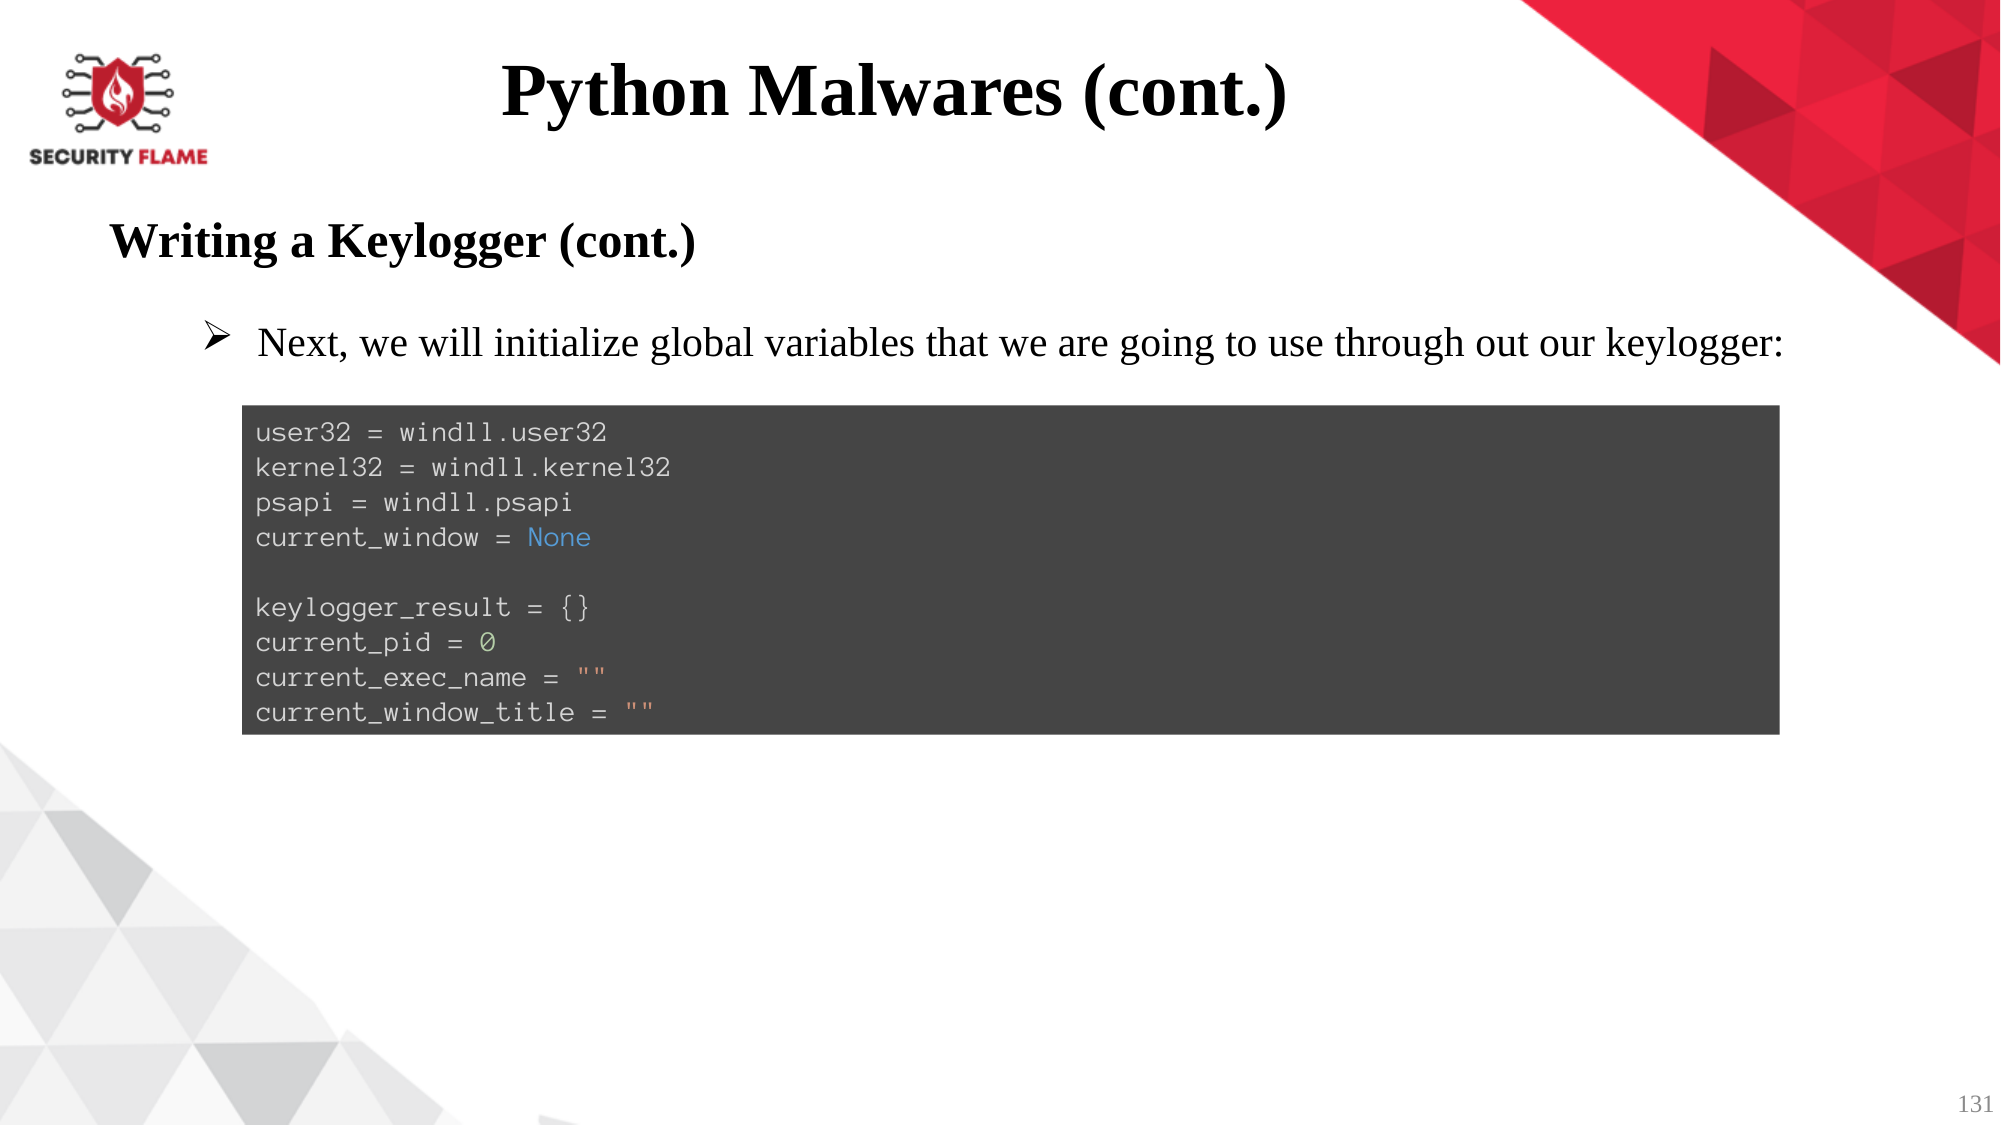

Python Malwares (cont.)
Writing a Keylogger (cont.)
Next, we will initialize global variables that we are going to use through out our keylogger:
user32 = windll.user32
kernel32 = windll.kernel32
psapi = windll.psapi
current_window = None
keylogger_result = {}
current_pid = 0
current_exec_name = ""
current_window_title = ""
131